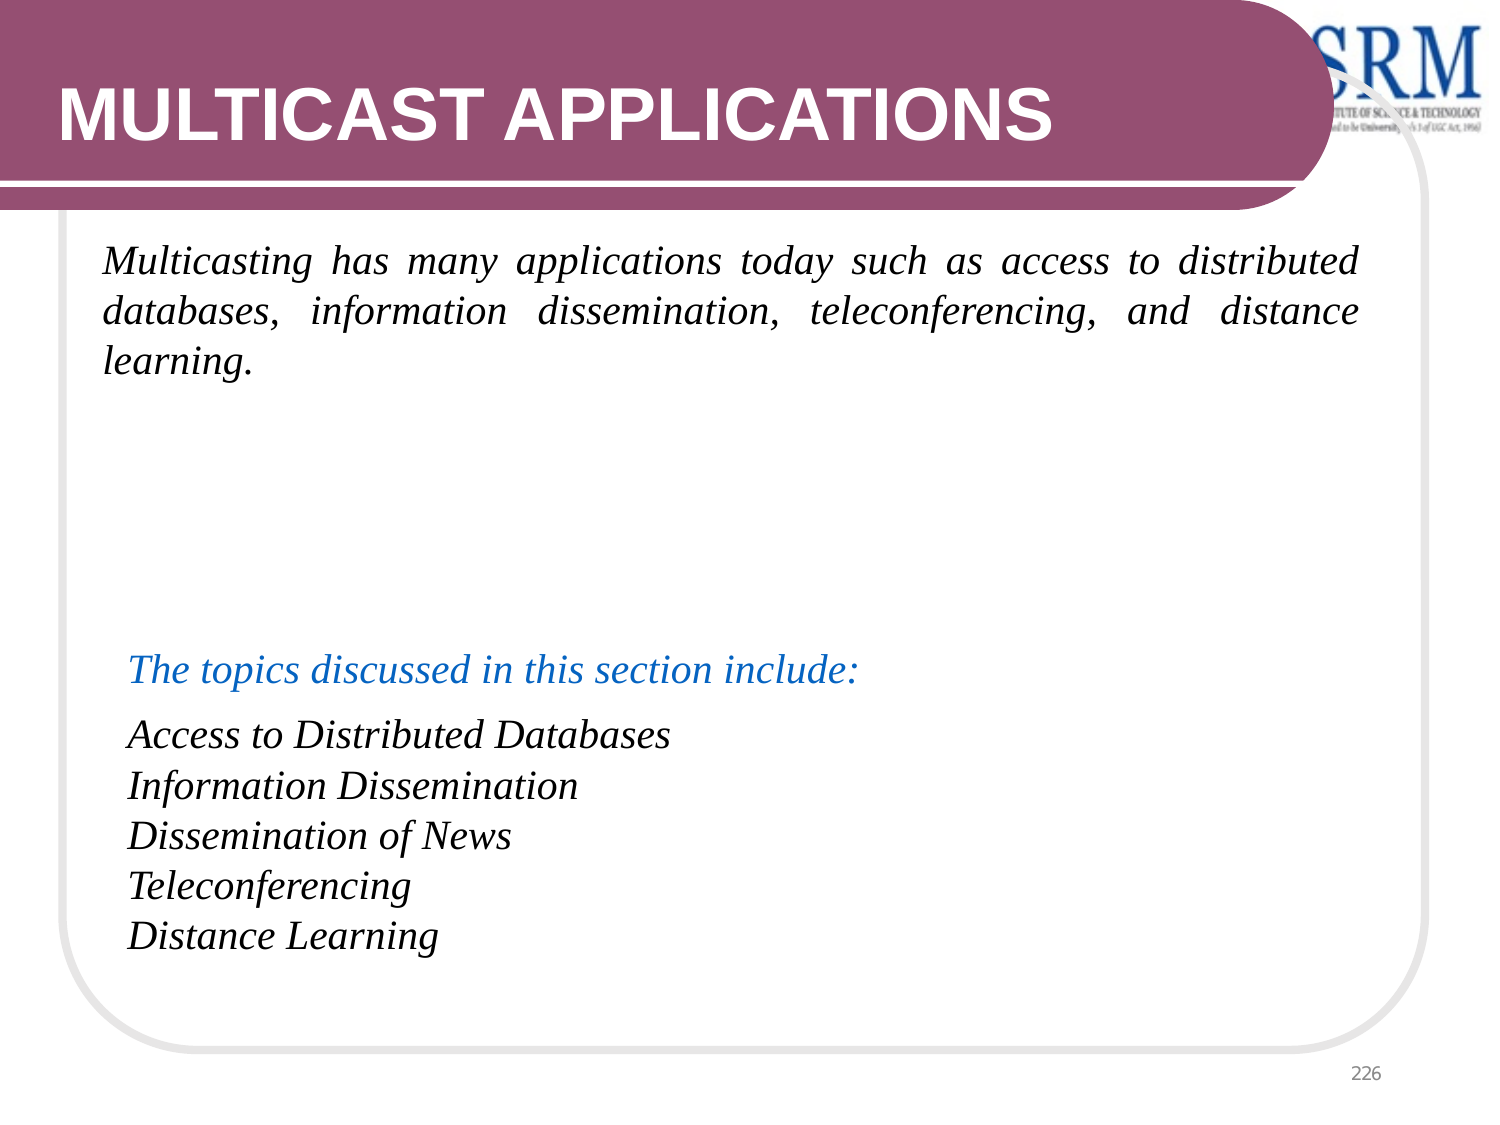

MULTICAST APPLICATIONS
Multicasting has many applications today such as access to distributed databases, information dissemination, teleconferencing, and distance learning.
The topics discussed in this section include:
Access to Distributed Databases
Information Dissemination
Dissemination of News
Teleconferencing
Distance Learning
226